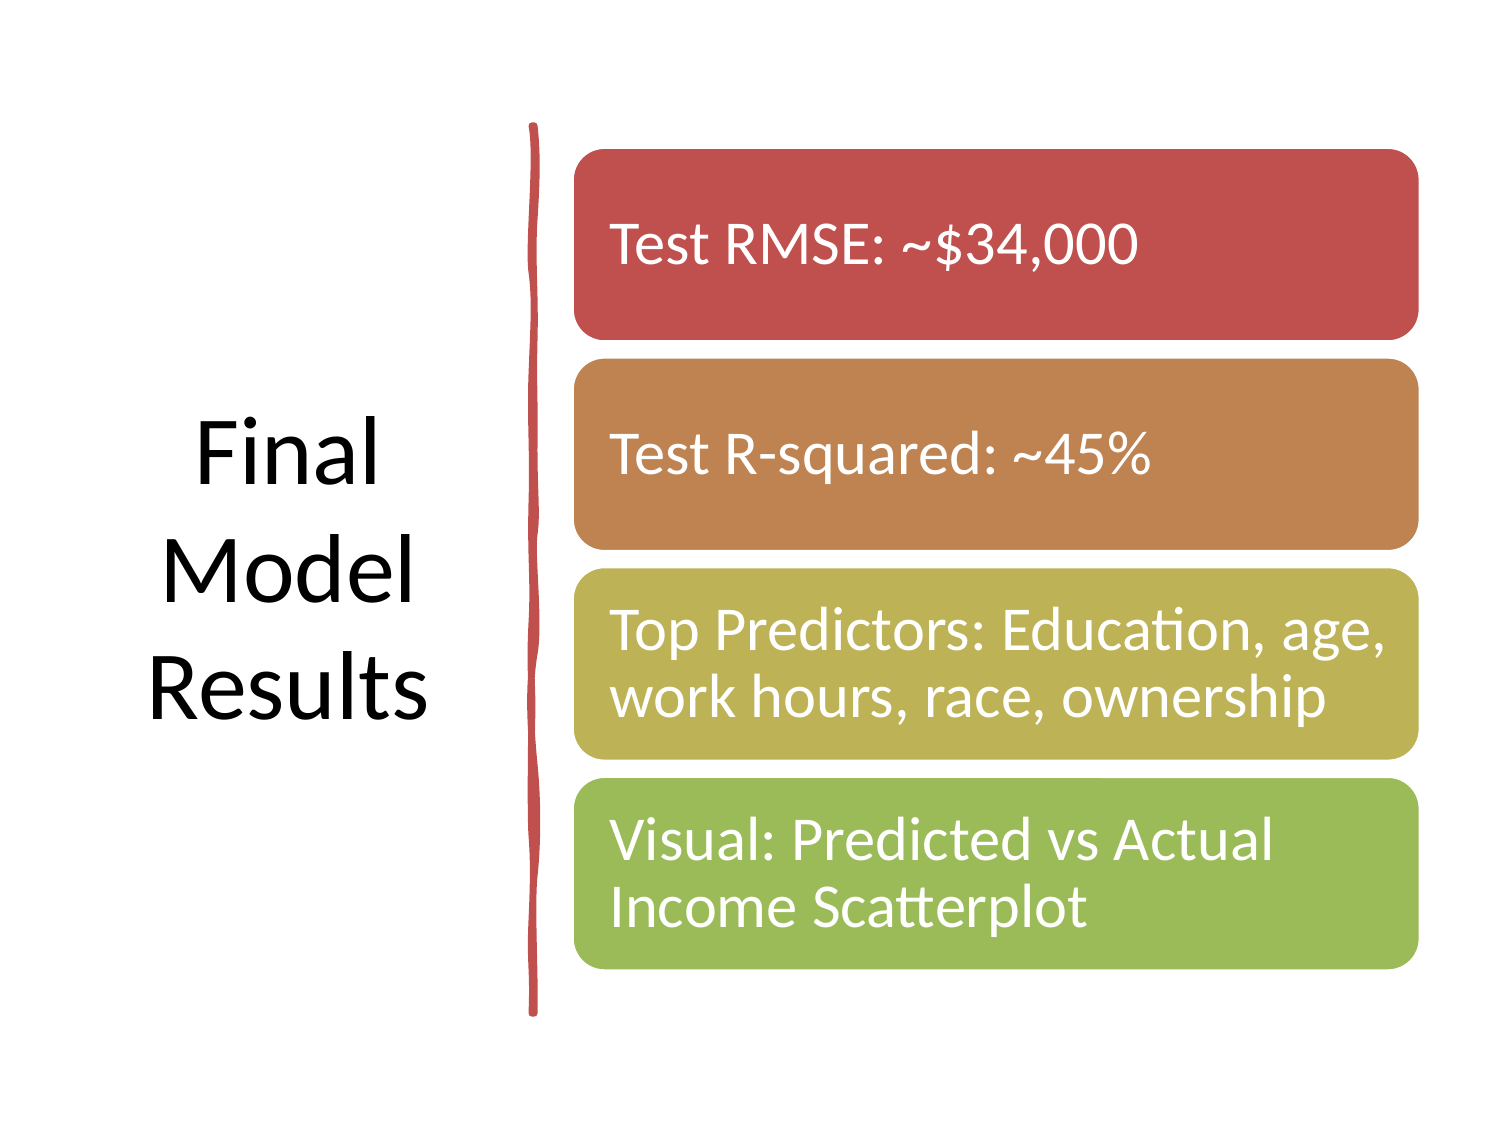

Test RMSE: ~$34,000
Test R-squared: ~45%
Top Predictors: Education, age, work hours, race, ownership
Visual: Predicted vs Actual Income Scatterplot
# Final Model Results